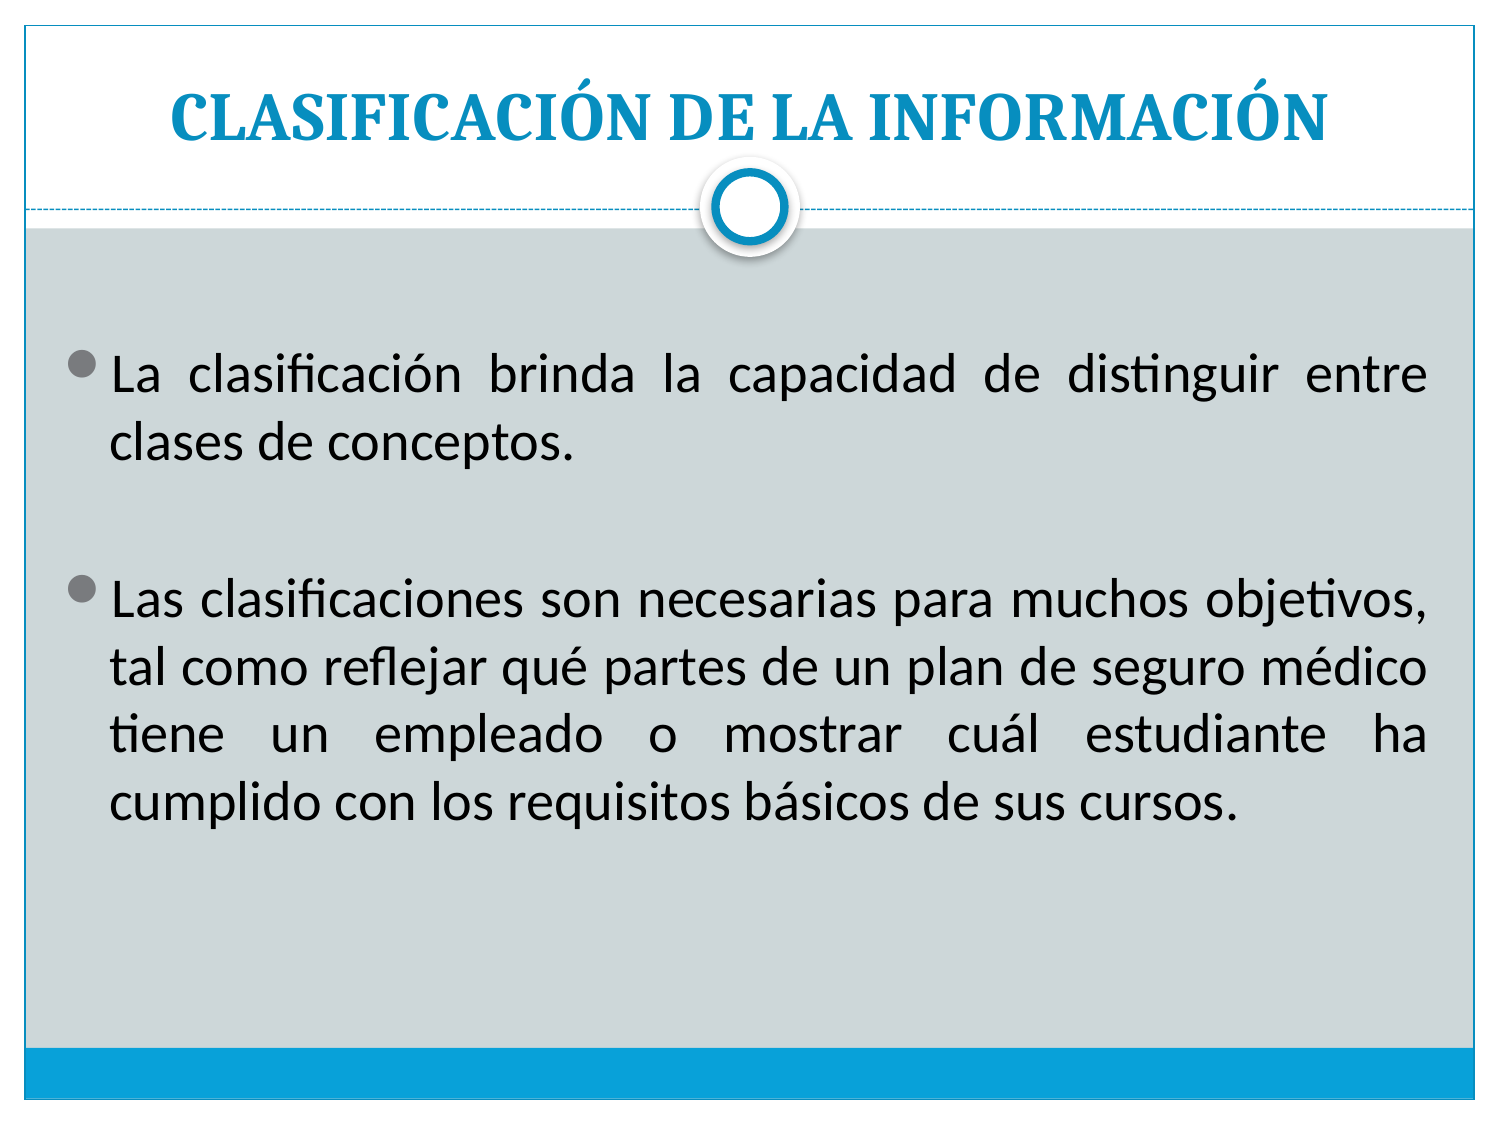

# CLASIFICACIÓN DE LA INFORMACIÓN

La clasificación brinda la capacidad de distinguir entre clases de conceptos.

Las clasificaciones son necesarias para muchos objetivos, tal como reflejar qué partes de un plan de seguro médico tiene un empleado o mostrar cuál estudiante ha cumplido con los requisitos básicos de sus cursos.